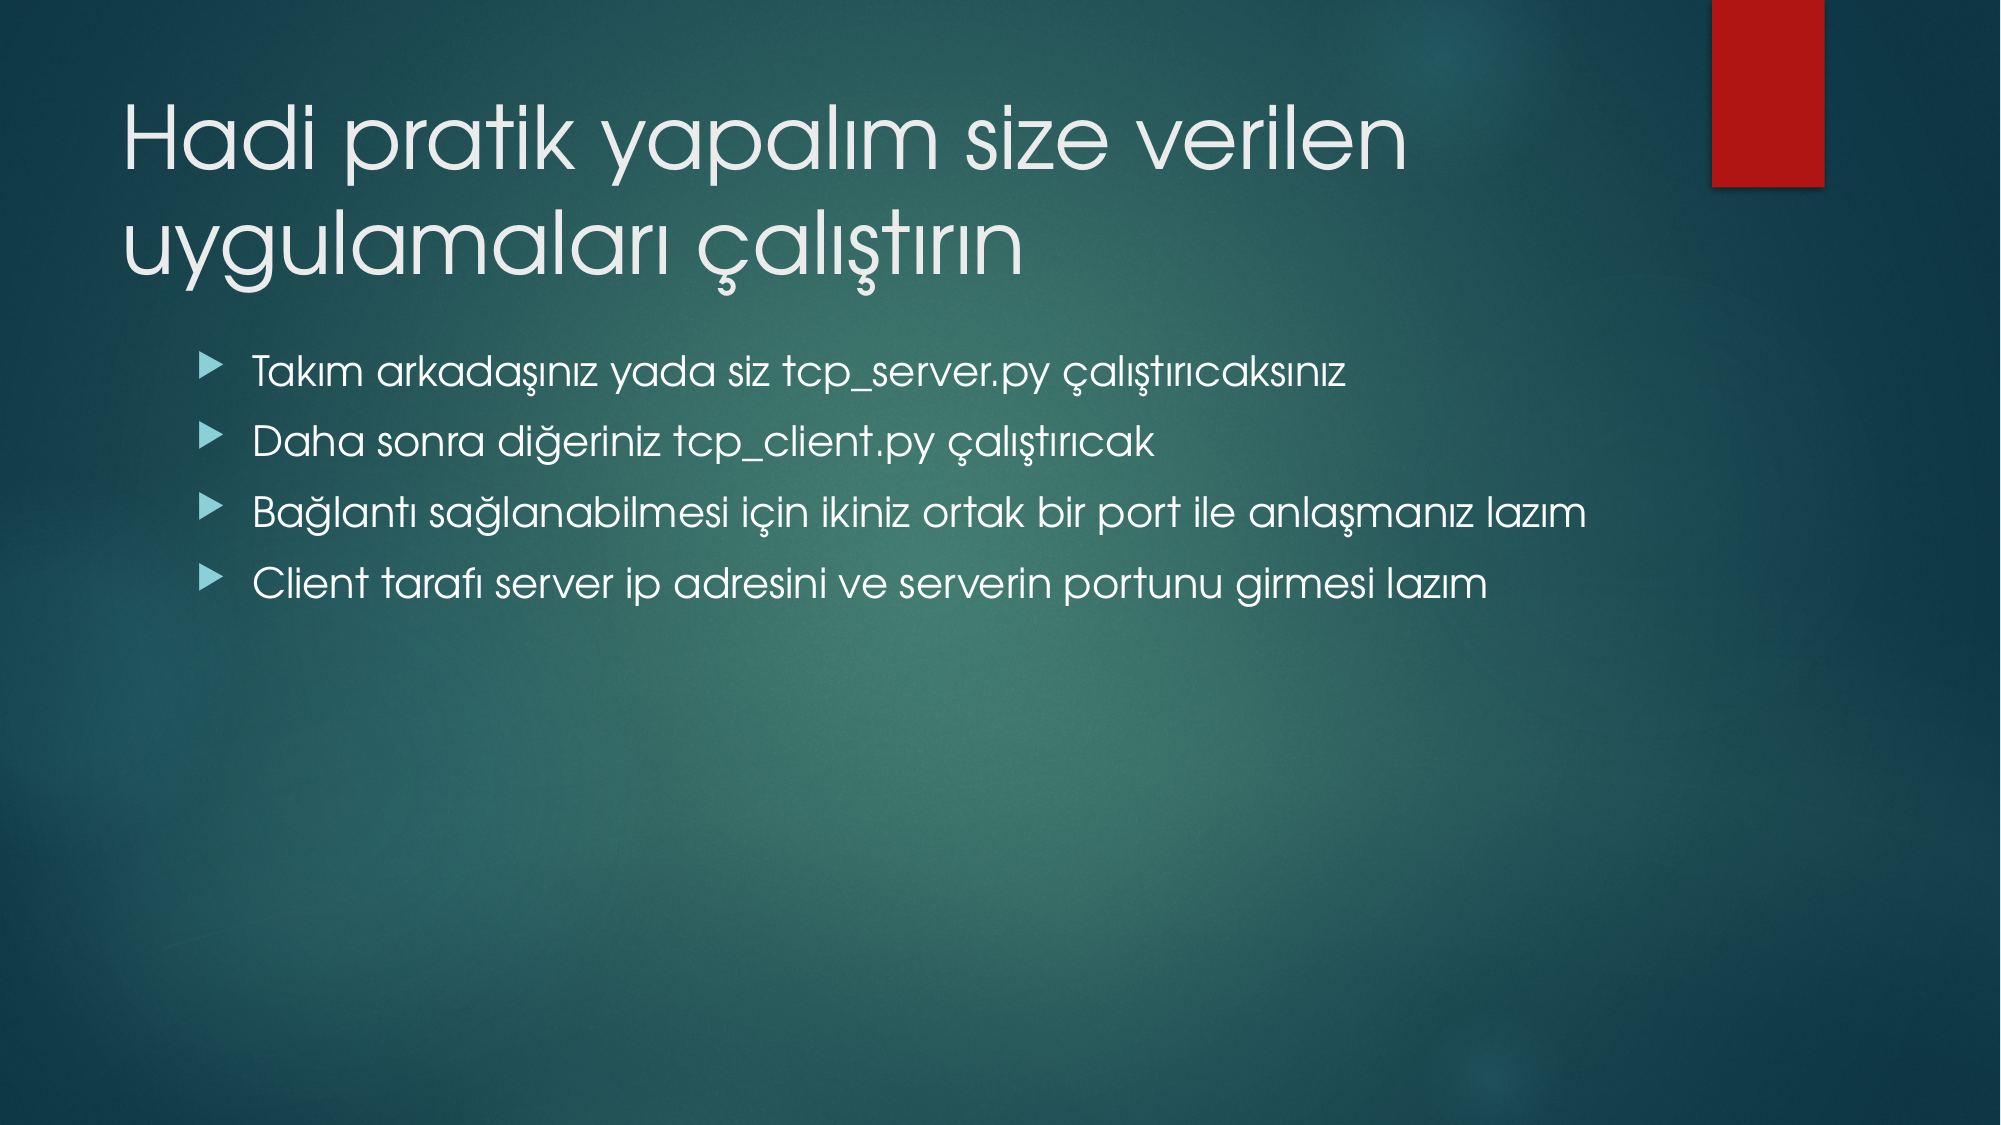

# Hadi pratik yapalım size verilen uygulamaları çalıştırın
Takım arkadaşınız yada siz tcp_server.py çalıştırıcaksınız
Daha sonra diğeriniz tcp_client.py çalıştırıcak
Bağlantı sağlanabilmesi için ikiniz ortak bir port ile anlaşmanız lazım
Client tarafı server ip adresini ve serverin portunu girmesi lazım